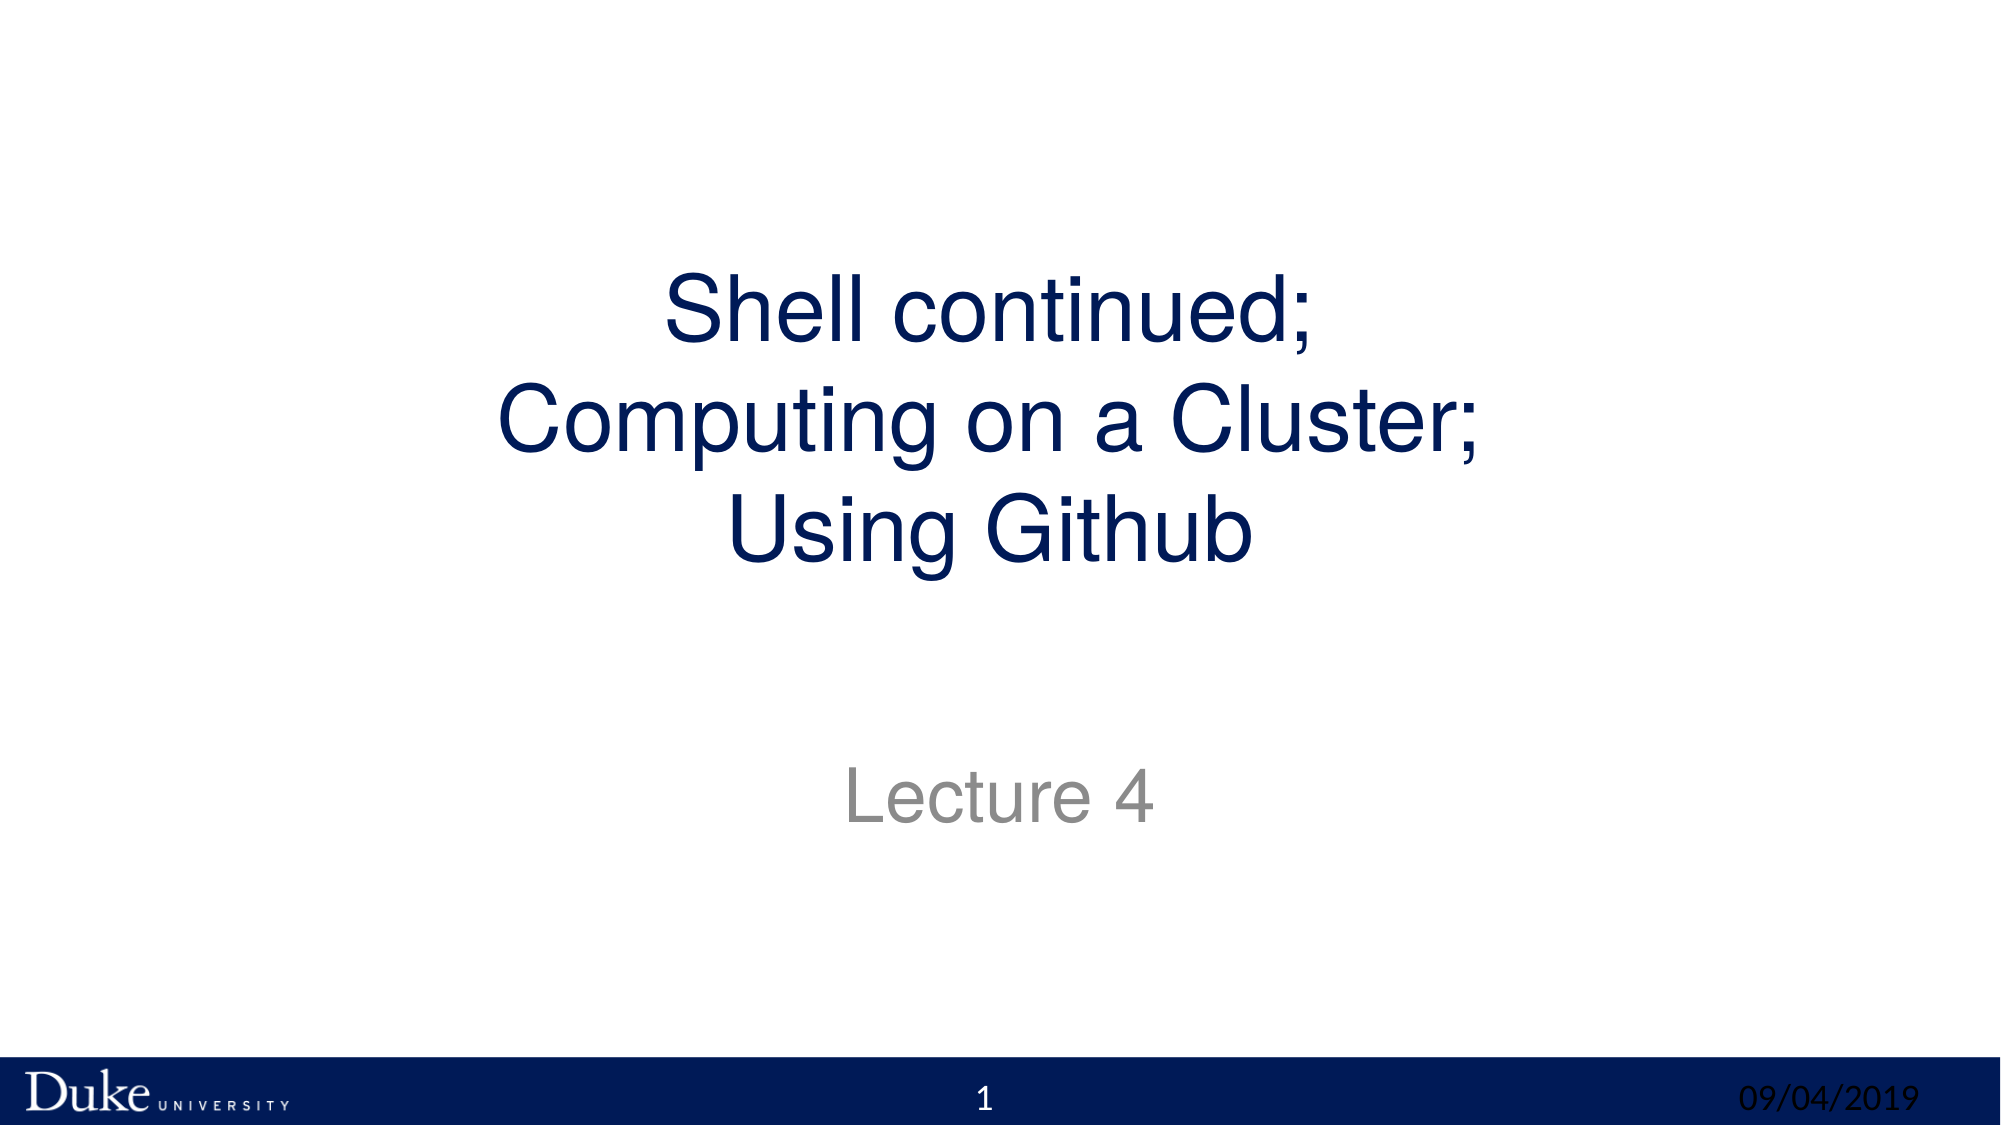

# Shell continued; Computing on a Cluster; Using Github

Lecture 4

1
09/04/2019